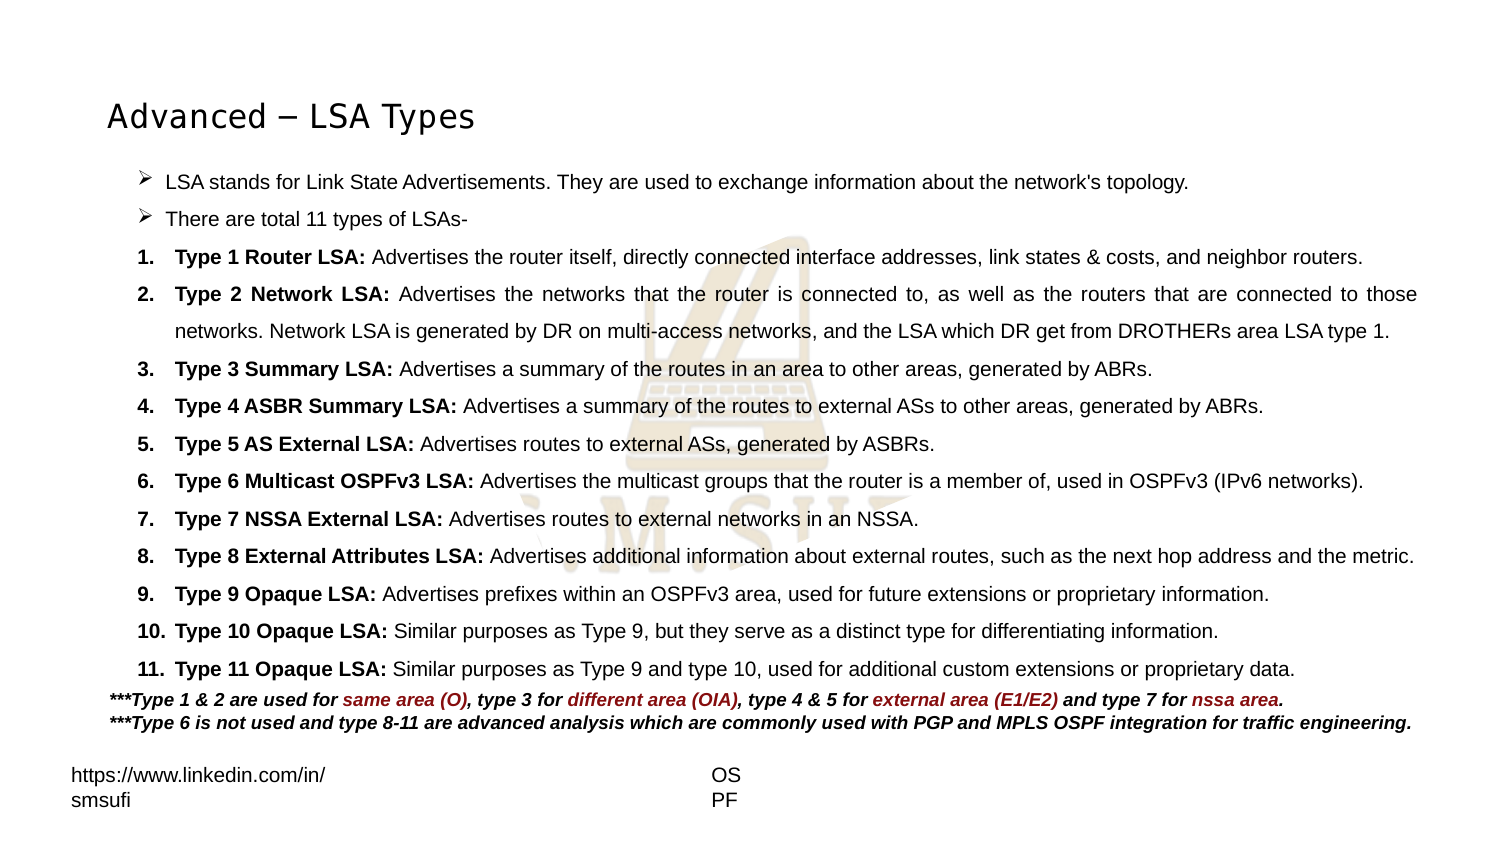

Advanced – LSA Types
LSA stands for Link State Advertisements. They are used to exchange information about the network's topology.
There are total 11 types of LSAs-
Type 1 Router LSA: Advertises the router itself, directly connected interface addresses, link states & costs, and neighbor routers.
Type 2 Network LSA: Advertises the networks that the router is connected to, as well as the routers that are connected to those networks. Network LSA is generated by DR on multi-access networks, and the LSA which DR get from DROTHERs area LSA type 1.
Type 3 Summary LSA: Advertises a summary of the routes in an area to other areas, generated by ABRs.
Type 4 ASBR Summary LSA: Advertises a summary of the routes to external ASs to other areas, generated by ABRs.
Type 5 AS External LSA: Advertises routes to external ASs, generated by ASBRs.
Type 6 Multicast OSPFv3 LSA: Advertises the multicast groups that the router is a member of, used in OSPFv3 (IPv6 networks).
Type 7 NSSA External LSA: Advertises routes to external networks in an NSSA.
Type 8 External Attributes LSA: Advertises additional information about external routes, such as the next hop address and the metric.
Type 9 Opaque LSA: Advertises prefixes within an OSPFv3 area, used for future extensions or proprietary information.
Type 10 Opaque LSA: Similar purposes as Type 9, but they serve as a distinct type for differentiating information.
Type 11 Opaque LSA: Similar purposes as Type 9 and type 10, used for additional custom extensions or proprietary data.
***Type 1 & 2 are used for same area (O), type 3 for different area (OIA), type 4 & 5 for external area (E1/E2) and type 7 for nssa area.
***Type 6 is not used and type 8-11 are advanced analysis which are commonly used with PGP and MPLS OSPF integration for traffic engineering.